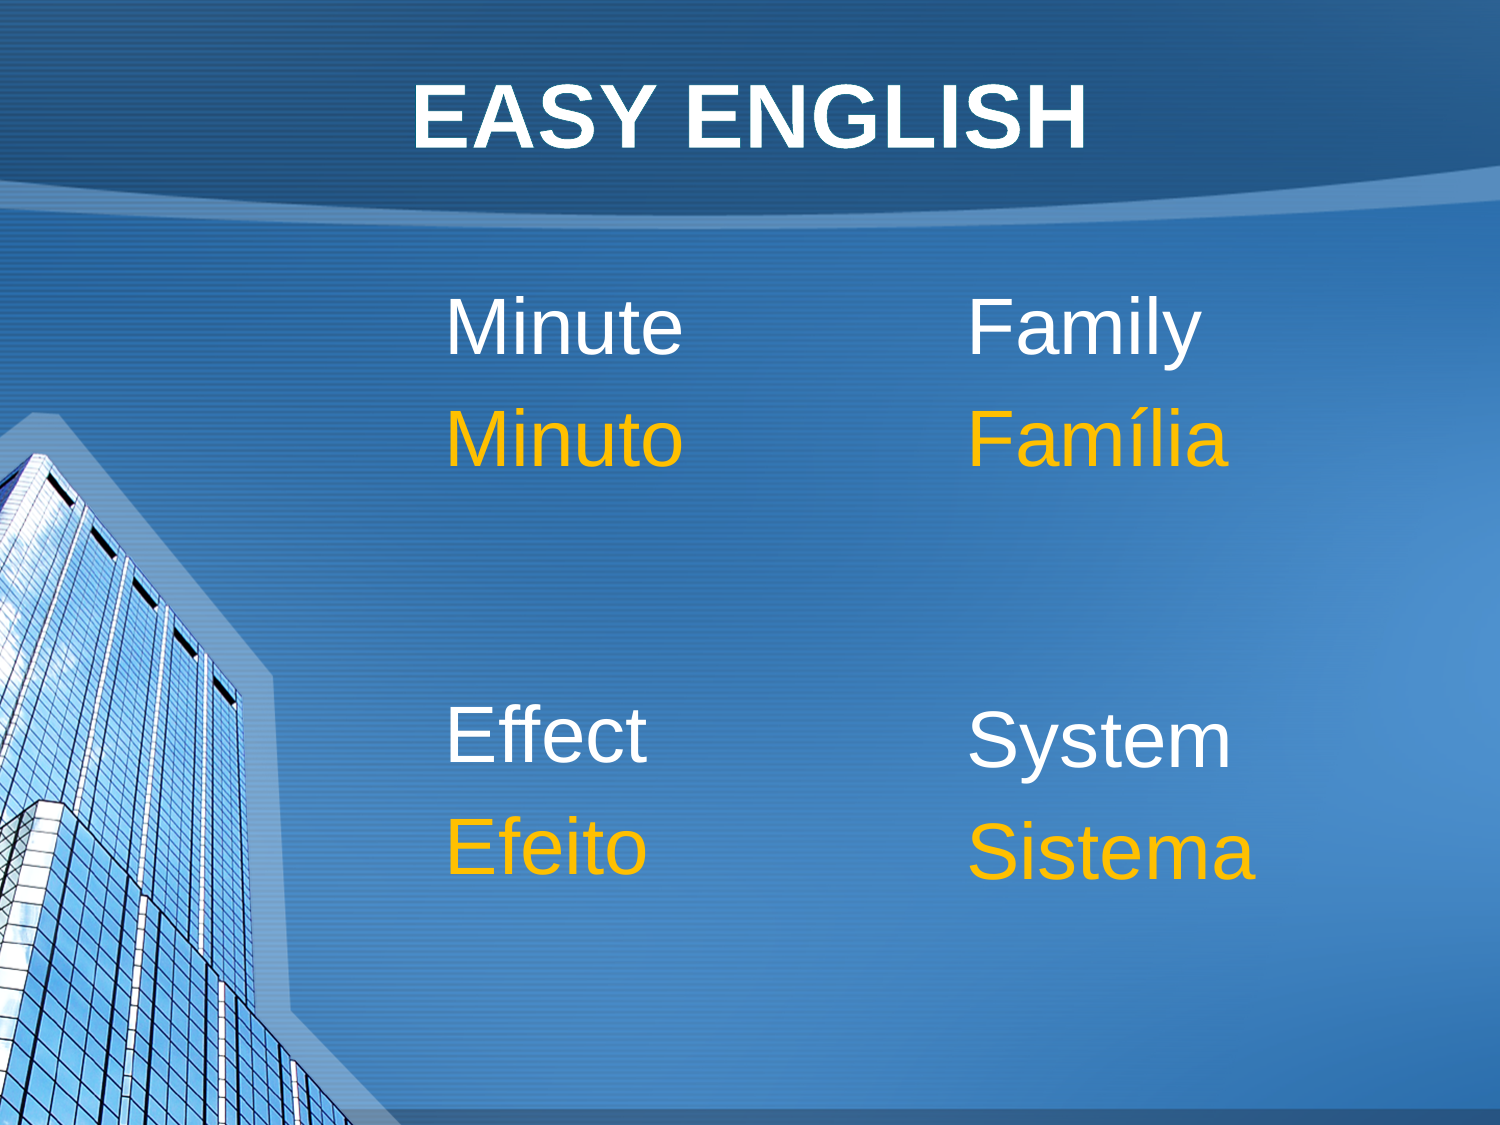

EASY ENGLISH
Minute
Minuto

Family
Família

Effect
Efeito

System
Sistema